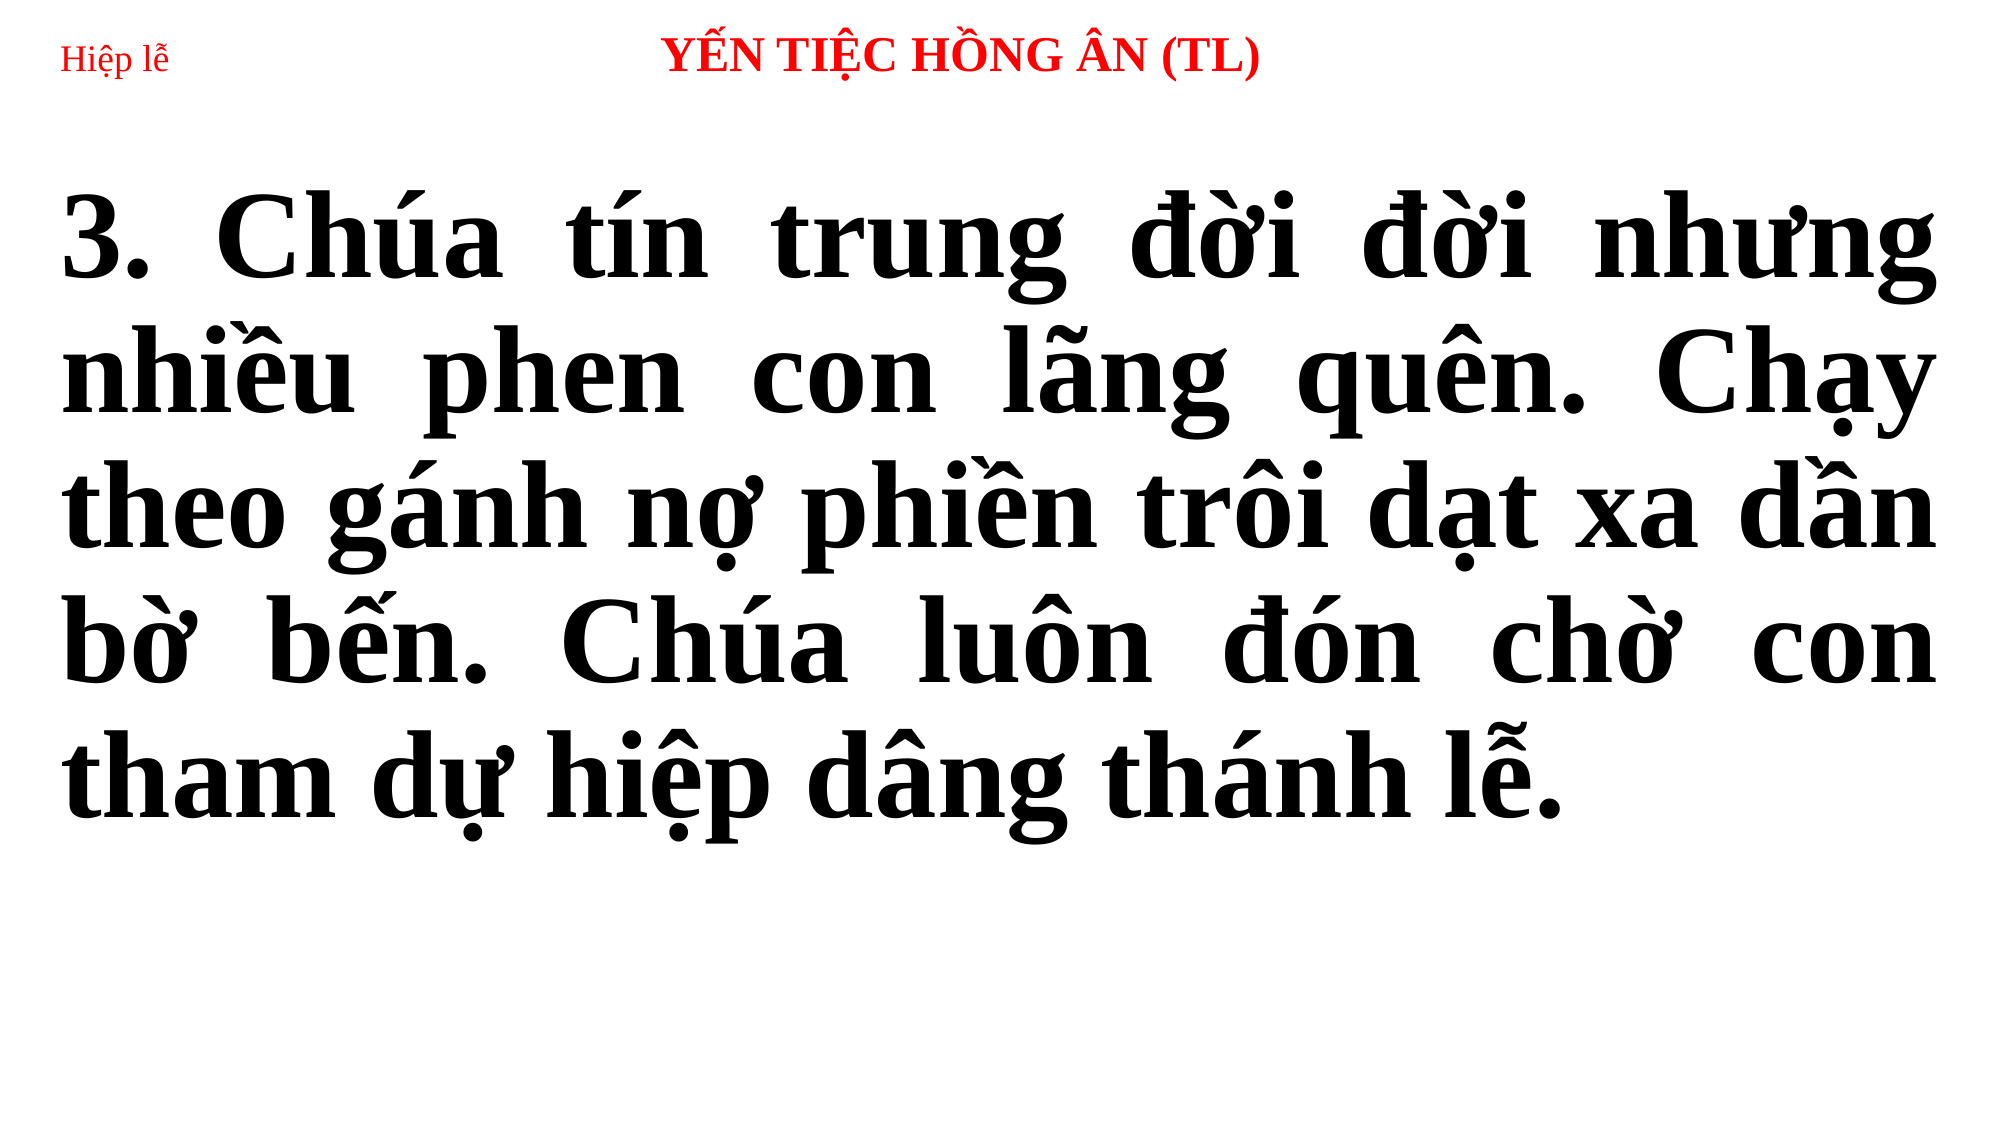

# Hiệp lễ                          	         	YẾN TIỆC HỒNG ÂN (TL)
3. Chúa tín trung đời đời nhưng nhiều phen con lãng quên. Chạy theo gánh nợ phiền trôi dạt xa dần bờ bến. Chúa luôn đón chờ con tham dự hiệp dâng thánh lễ.